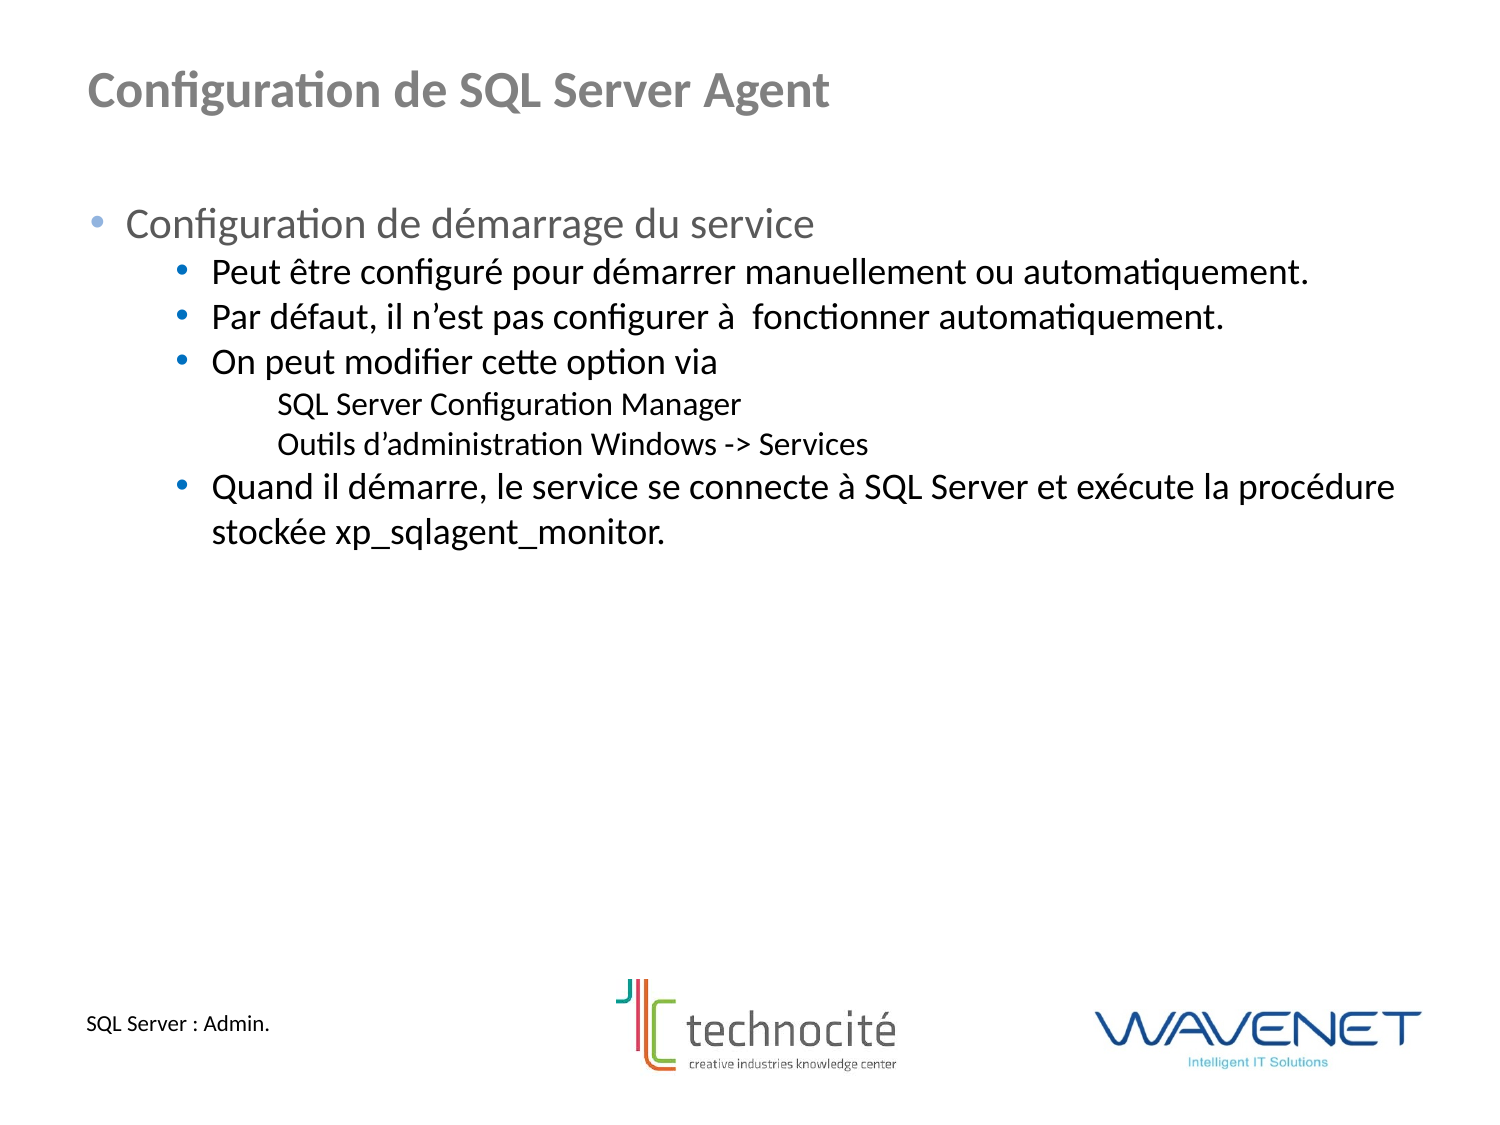

Configuration de SQL Server Agent
Configuration de démarrage du service
Peut être configuré pour démarrer manuellement ou automatiquement.
Par défaut, il n’est pas configurer à  fonctionner automatiquement.
On peut modifier cette option via
SQL Server Configuration Manager
Outils d’administration Windows -> Services
Quand il démarre, le service se connecte à SQL Server et exécute la procédure stockée xp_sqlagent_monitor.
SQL Server : Admin.